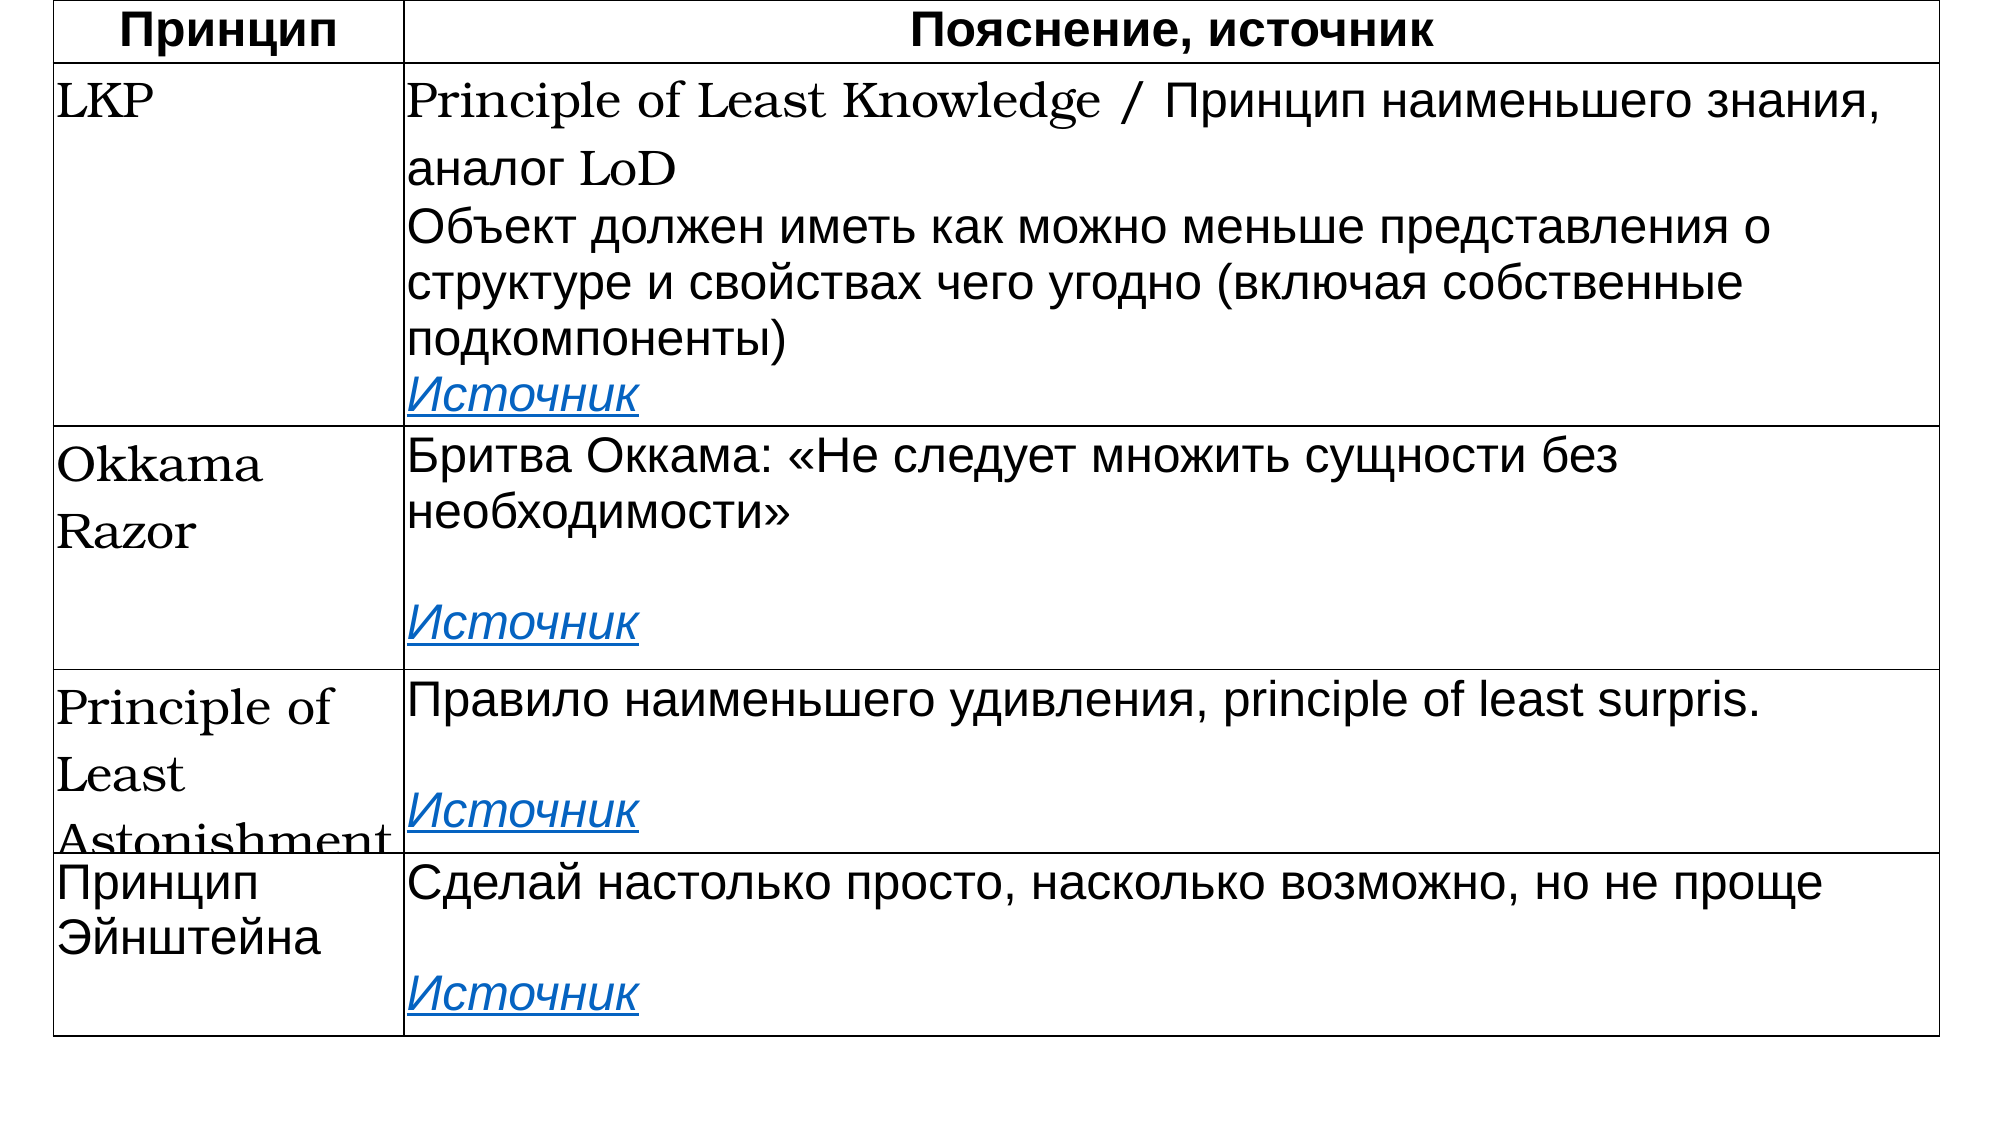

| Принцип | Пояснение, источник |
| --- | --- |
| LKP | Principle of Least Knowledge / Принцип наименьшего знания, аналог LoD Объект должен иметь как можно меньше представления о структуре и свойствах чего угодно (включая собственные подкомпоненты) Источник |
| Okkama Razor | Бритва Оккама: «Не следует множить сущности без необходимости» Источник |
| Principle of Least Astonishment | Правило наименьшего удивления, principle of least surpris. Источник |
| Принцип Эйнштейна | Сделай настолько просто, насколько возможно, но не проще Источник |